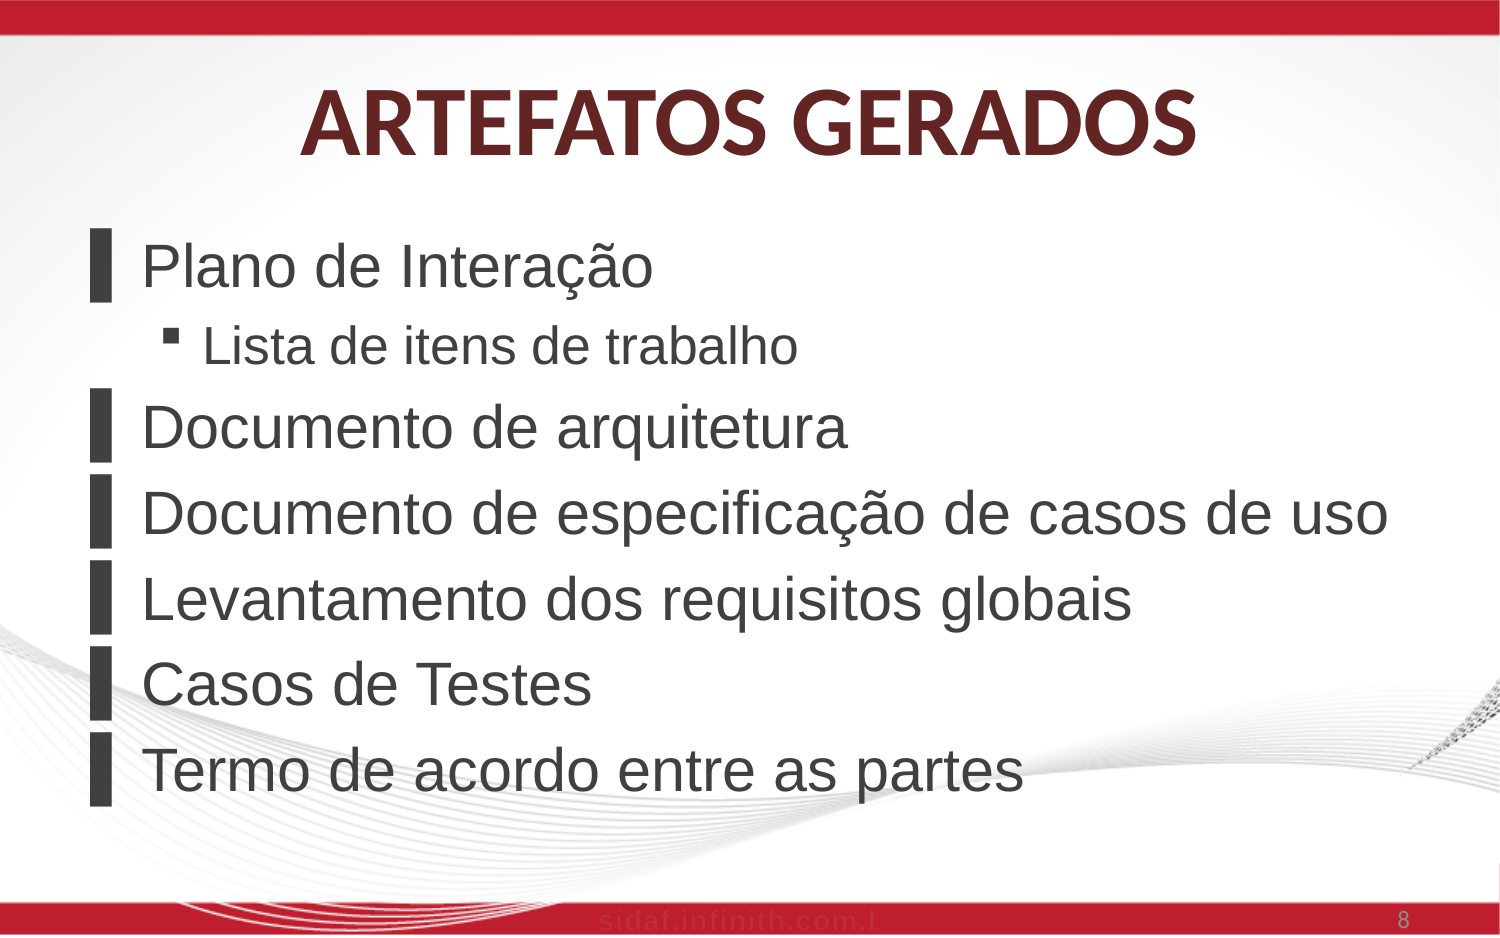

# Artefatos Gerados
Plano de Interação
Lista de itens de trabalho
Documento de arquitetura
Documento de especificação de casos de uso
Levantamento dos requisitos globais
Casos de Testes
Termo de acordo entre as partes
8